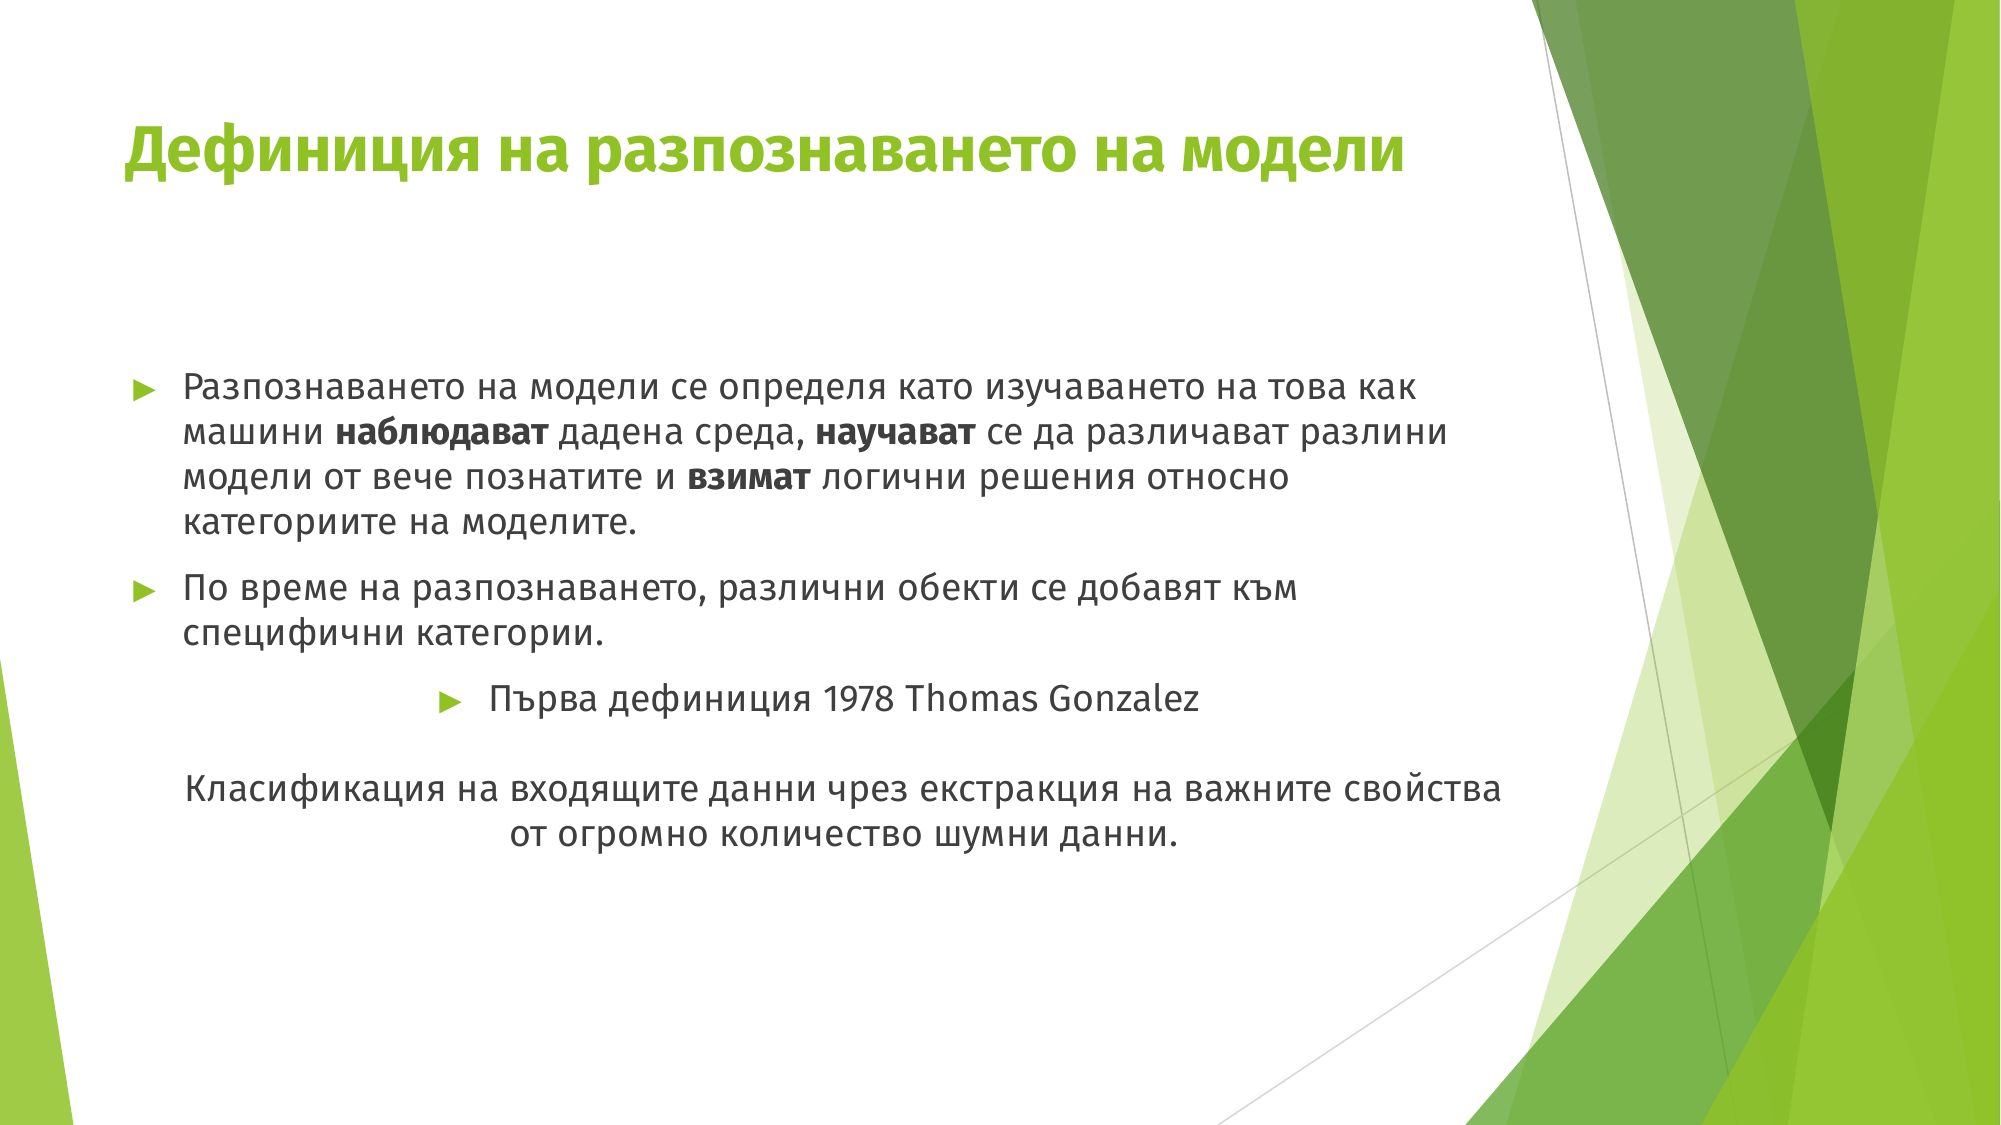

# Дефиниция на разпознаването на модели
Разпознаването на модели се определя като изучаването на това как машини наблюдават дадена среда, научават се да различават разлини модели от вече познатите и взимат логични решения относно категориите на моделите.
По време на разпознаването, различни обекти се добавят към специфични категории.
Първа дефиниция 1978 Thomas Gonzalez
Класификация на входящите данни чрез екстракция на важните свойства от огромно количество шумни данни.